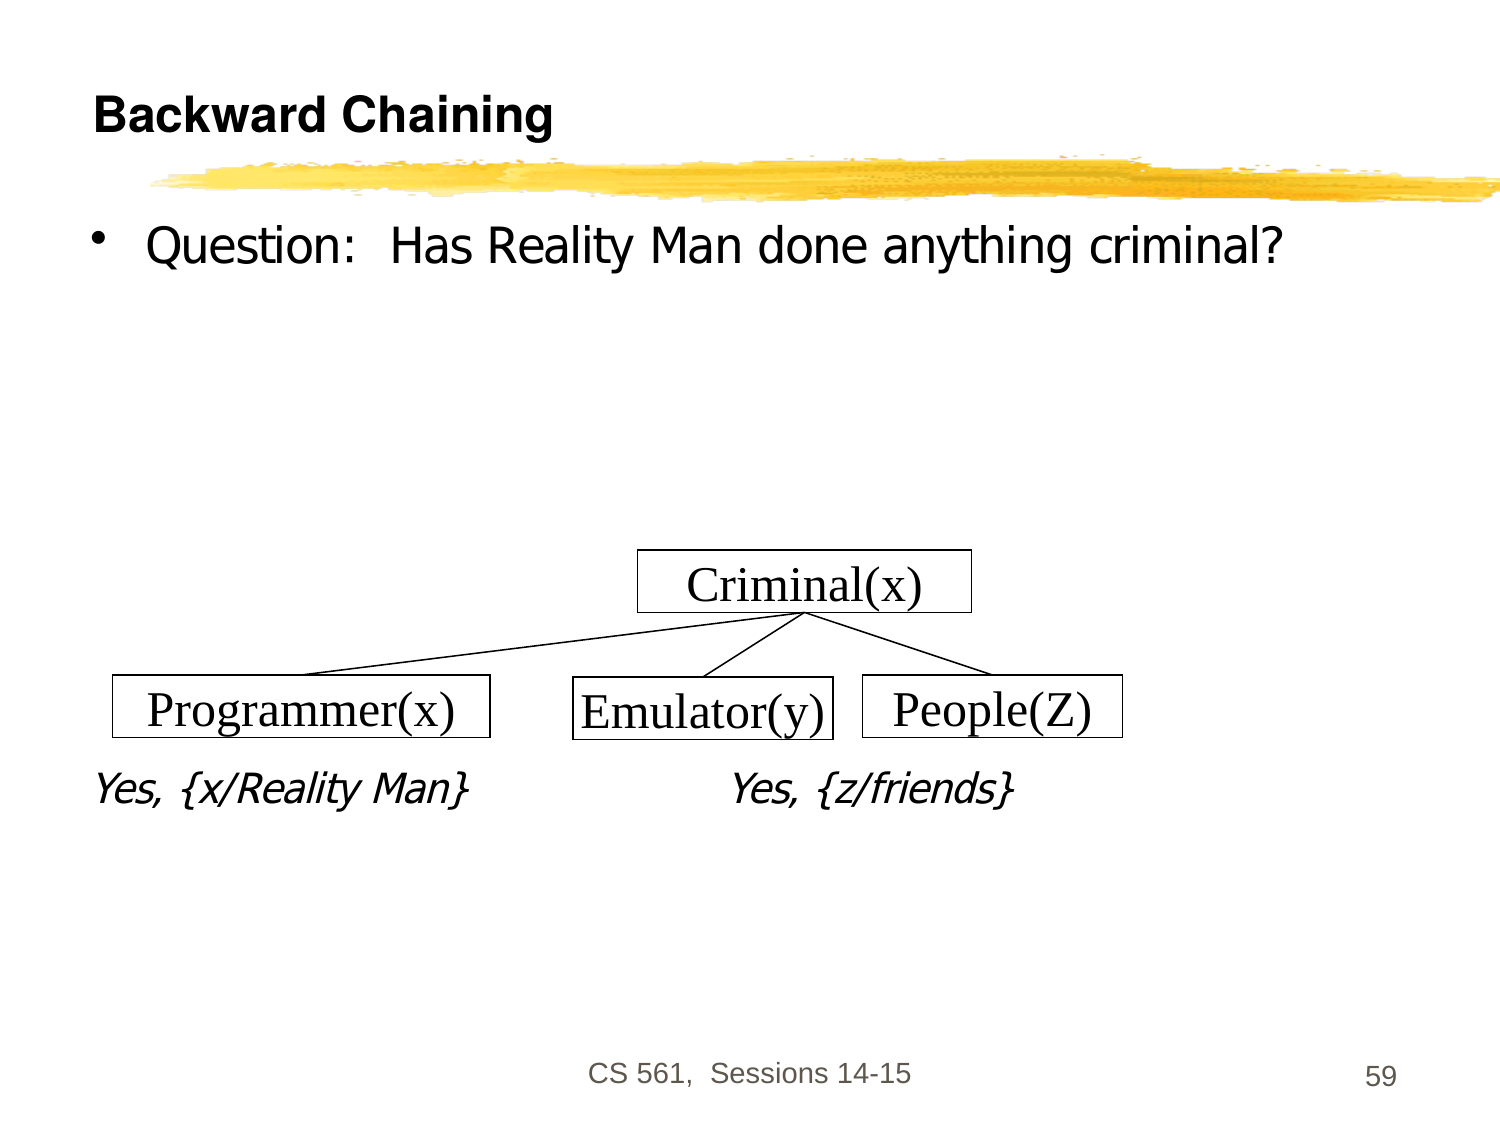

# Backward Chaining
Question:  Has Reality Man done anything criminal?

Yes, {x/Reality Man}      	          Yes, {z/friends}
Criminal(x)
Programmer(x)
People(Z)
Emulator(y)
CS 561,  Sessions 14-15
59